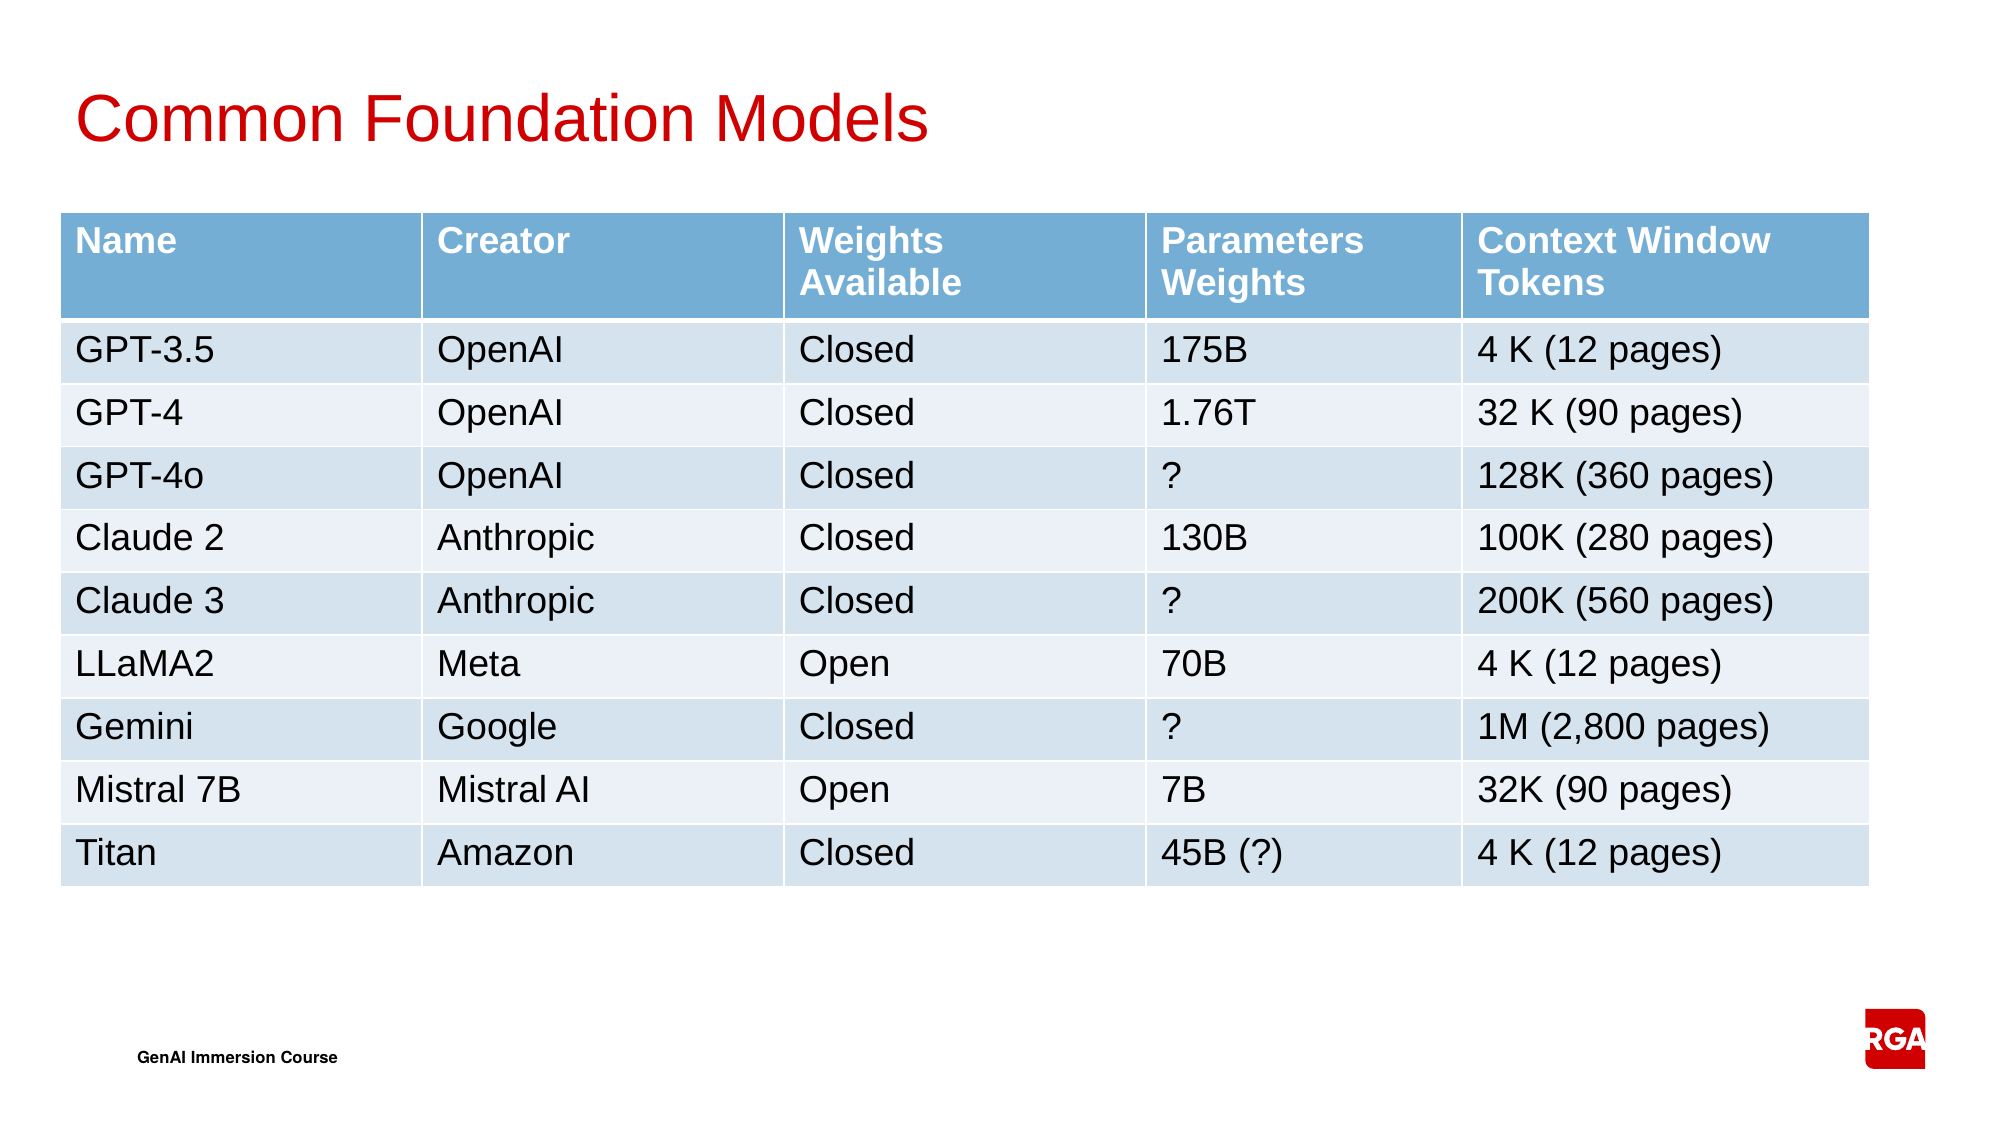

# Common Foundation Models
| Name | Creator | Weights Available | Parameters Weights | Context Window Tokens |
| --- | --- | --- | --- | --- |
| GPT-3.5 | OpenAI | Closed | 175B | 4 K (12 pages) |
| GPT-4 | OpenAI | Closed | 1.76T | 32 K (90 pages) |
| GPT-4o | OpenAI | Closed | ? | 128K (360 pages) |
| Claude 2 | Anthropic | Closed | 130B | 100K (280 pages) |
| Claude 3 | Anthropic | Closed | ? | 200K (560 pages) |
| LLaMA2 | Meta | Open | 70B | 4 K (12 pages) |
| Gemini | Google | Closed | ? | 1M (2,800 pages) |
| Mistral 7B | Mistral AI | Open | 7B | 32K (90 pages) |
| Titan | Amazon | Closed | 45B (?) | 4 K (12 pages) |

GenAI Immersion Course